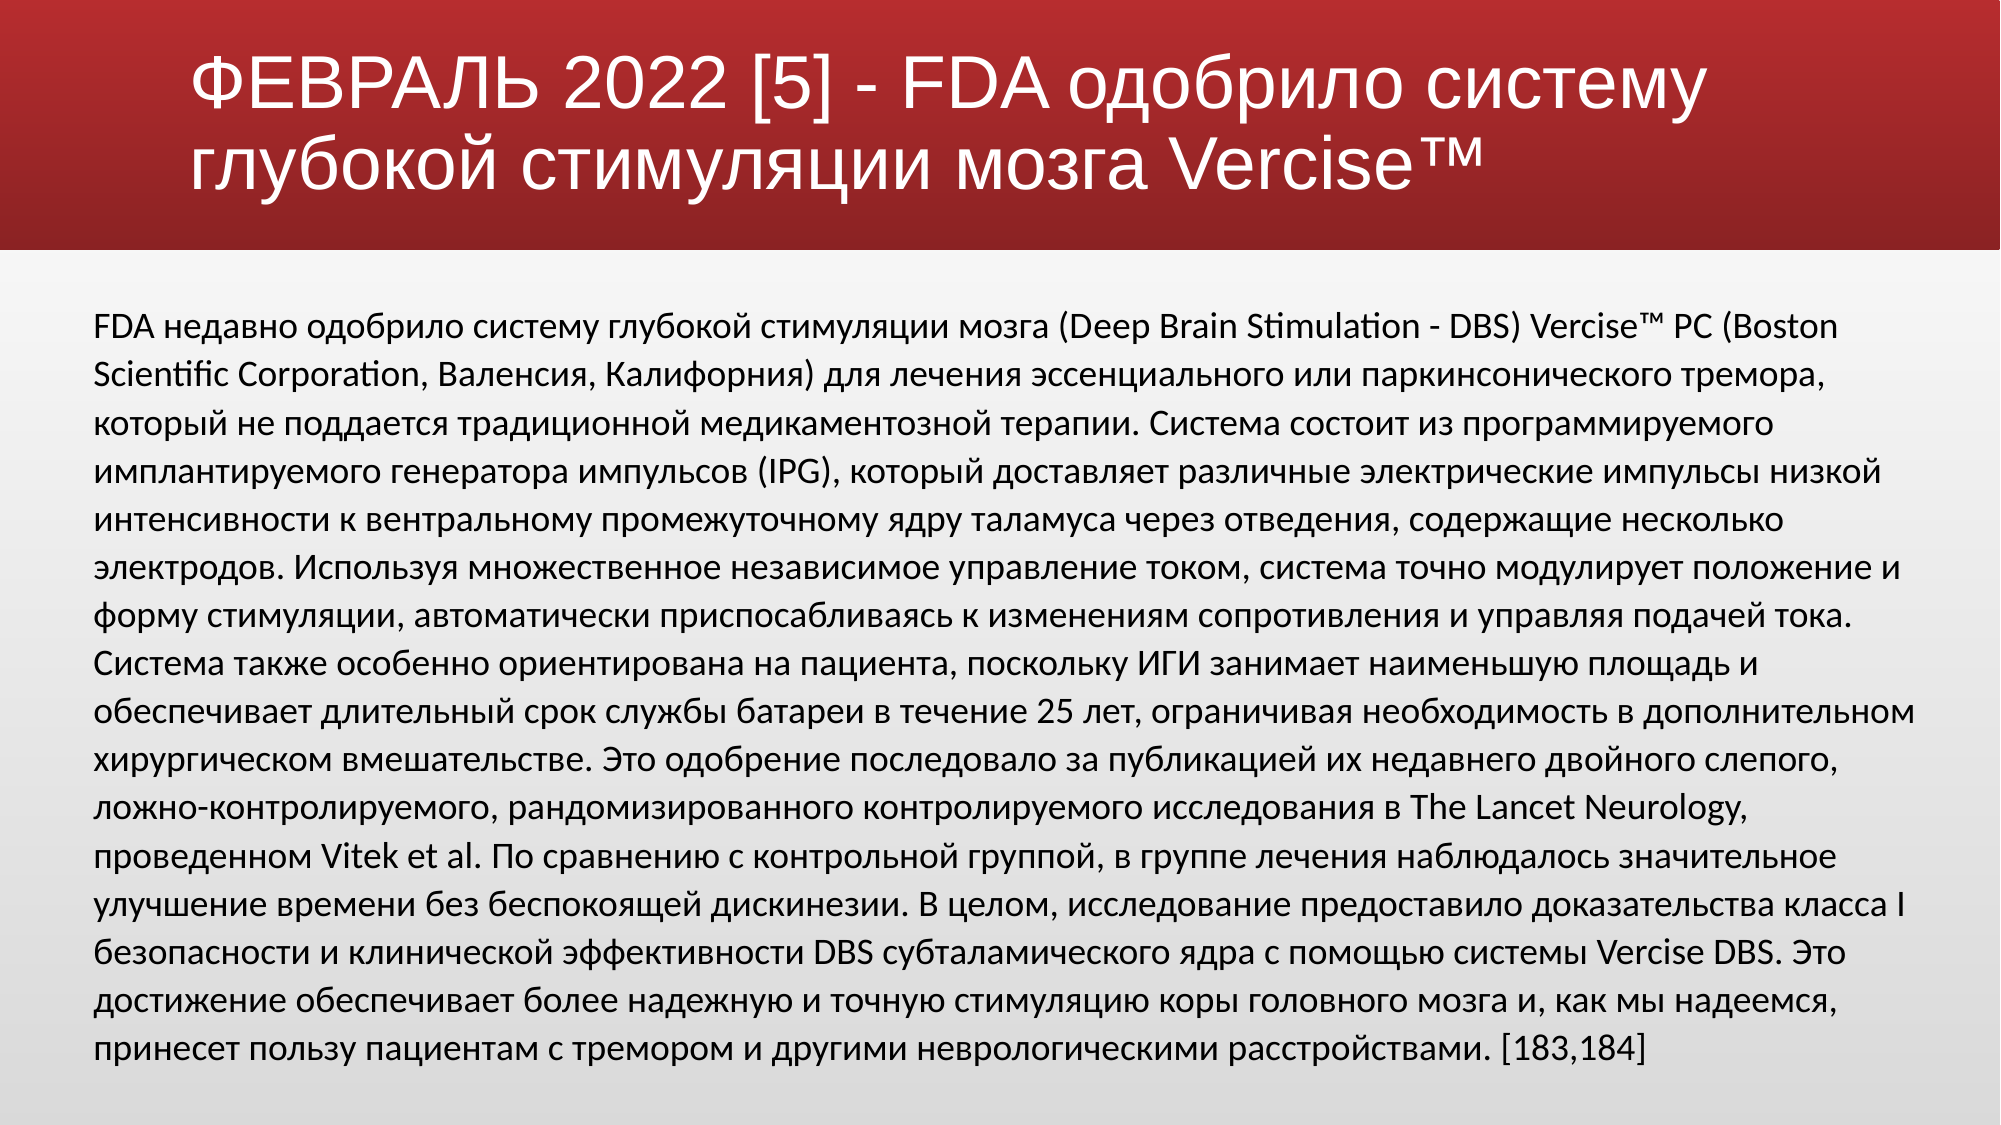

# ФЕВРАЛЬ 2022 [5] - FDA одобрило систему глубокой стимуляции мозга Vercise™
FDA недавно одобрило систему глубокой стимуляции мозга (Deep Brain Stimulation - DBS) Vercise™ PC (Boston Scientific Corporation, Валенсия, Калифорния) для лечения эссенциального или паркинсонического тремора, который не поддается традиционной медикаментозной терапии. Система состоит из программируемого имплантируемого генератора импульсов (IPG), который доставляет различные электрические импульсы низкой интенсивности к вентральному промежуточному ядру таламуса через отведения, содержащие несколько электродов. Используя множественное независимое управление током, система точно модулирует положение и форму стимуляции, автоматически приспосабливаясь к изменениям сопротивления и управляя подачей тока. Система также особенно ориентирована на пациента, поскольку ИГИ занимает наименьшую площадь и обеспечивает длительный срок службы батареи в течение 25 лет, ограничивая необходимость в дополнительном хирургическом вмешательстве. Это одобрение последовало за публикацией их недавнего двойного слепого, ложно-контролируемого, рандомизированного контролируемого исследования в The Lancet Neurology, проведенном Vitek et al. По сравнению с контрольной группой, в группе лечения наблюдалось значительное улучшение времени без беспокоящей дискинезии. В целом, исследование предоставило доказательства класса I безопасности и клинической эффективности DBS субталамического ядра с помощью системы Vercise DBS. Это достижение обеспечивает более надежную и точную стимуляцию коры головного мозга и, как мы надеемся, принесет пользу пациентам с тремором и другими неврологическими расстройствами. [183,184]